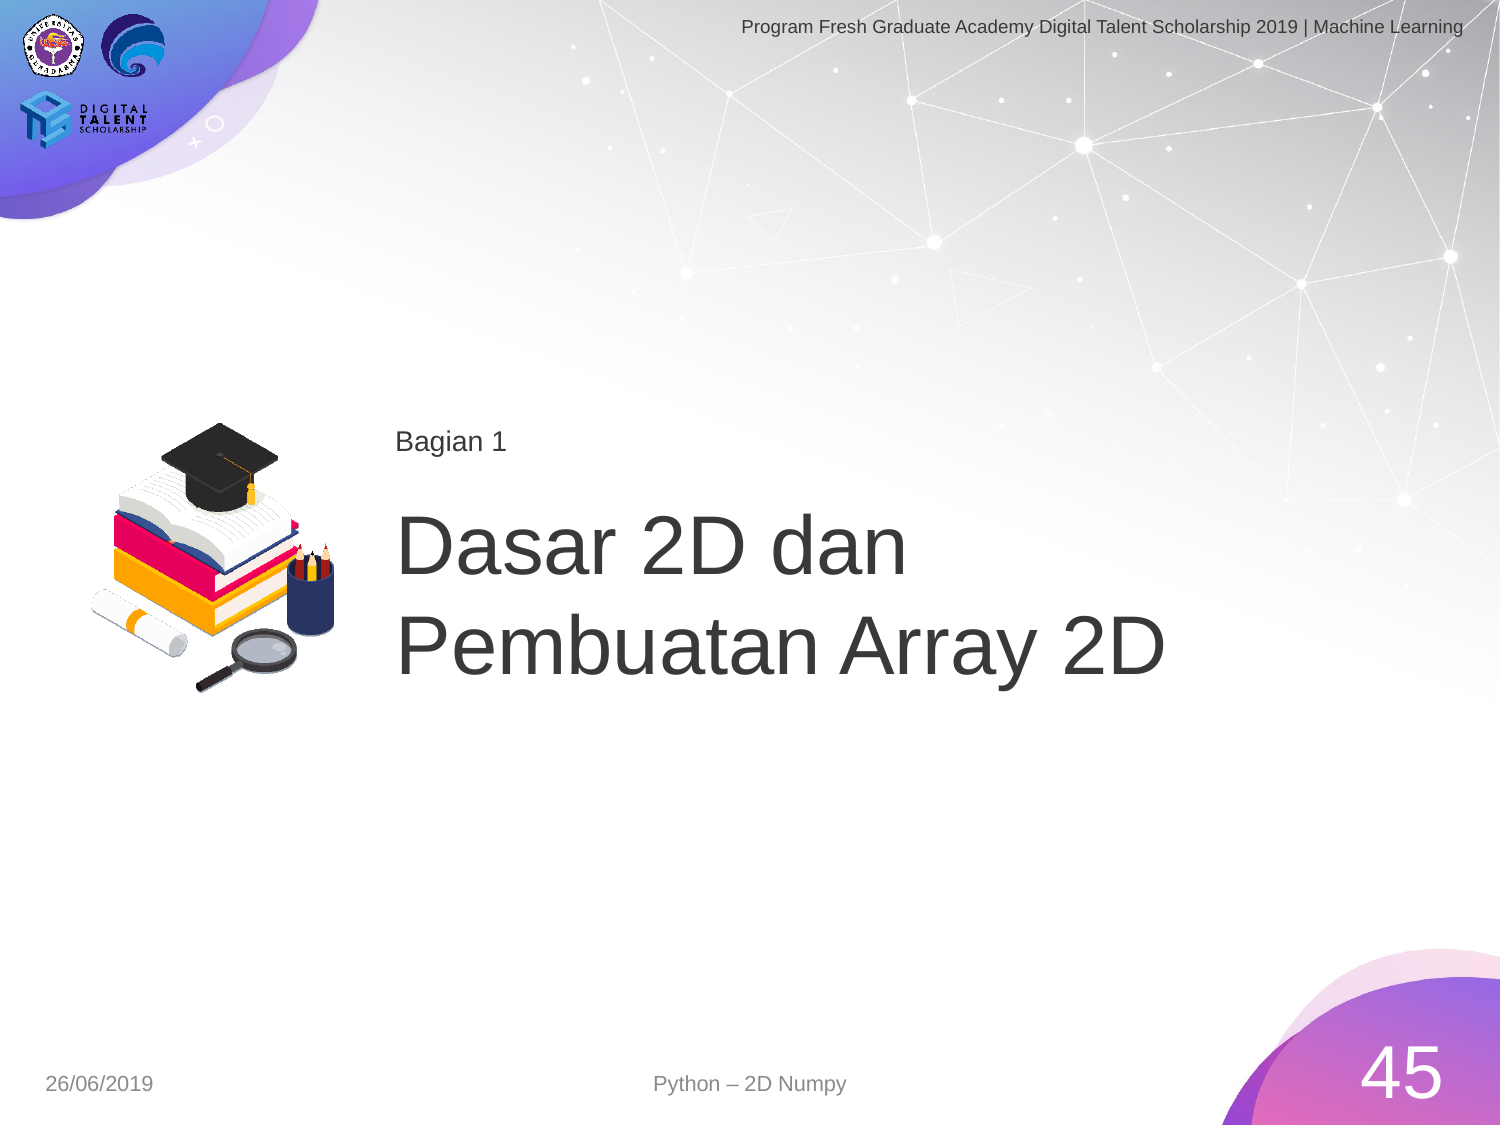

Bagian 1
# Dasar 2D dan Pembuatan Array 2D
45
26/06/2019
Python – 2D Numpy